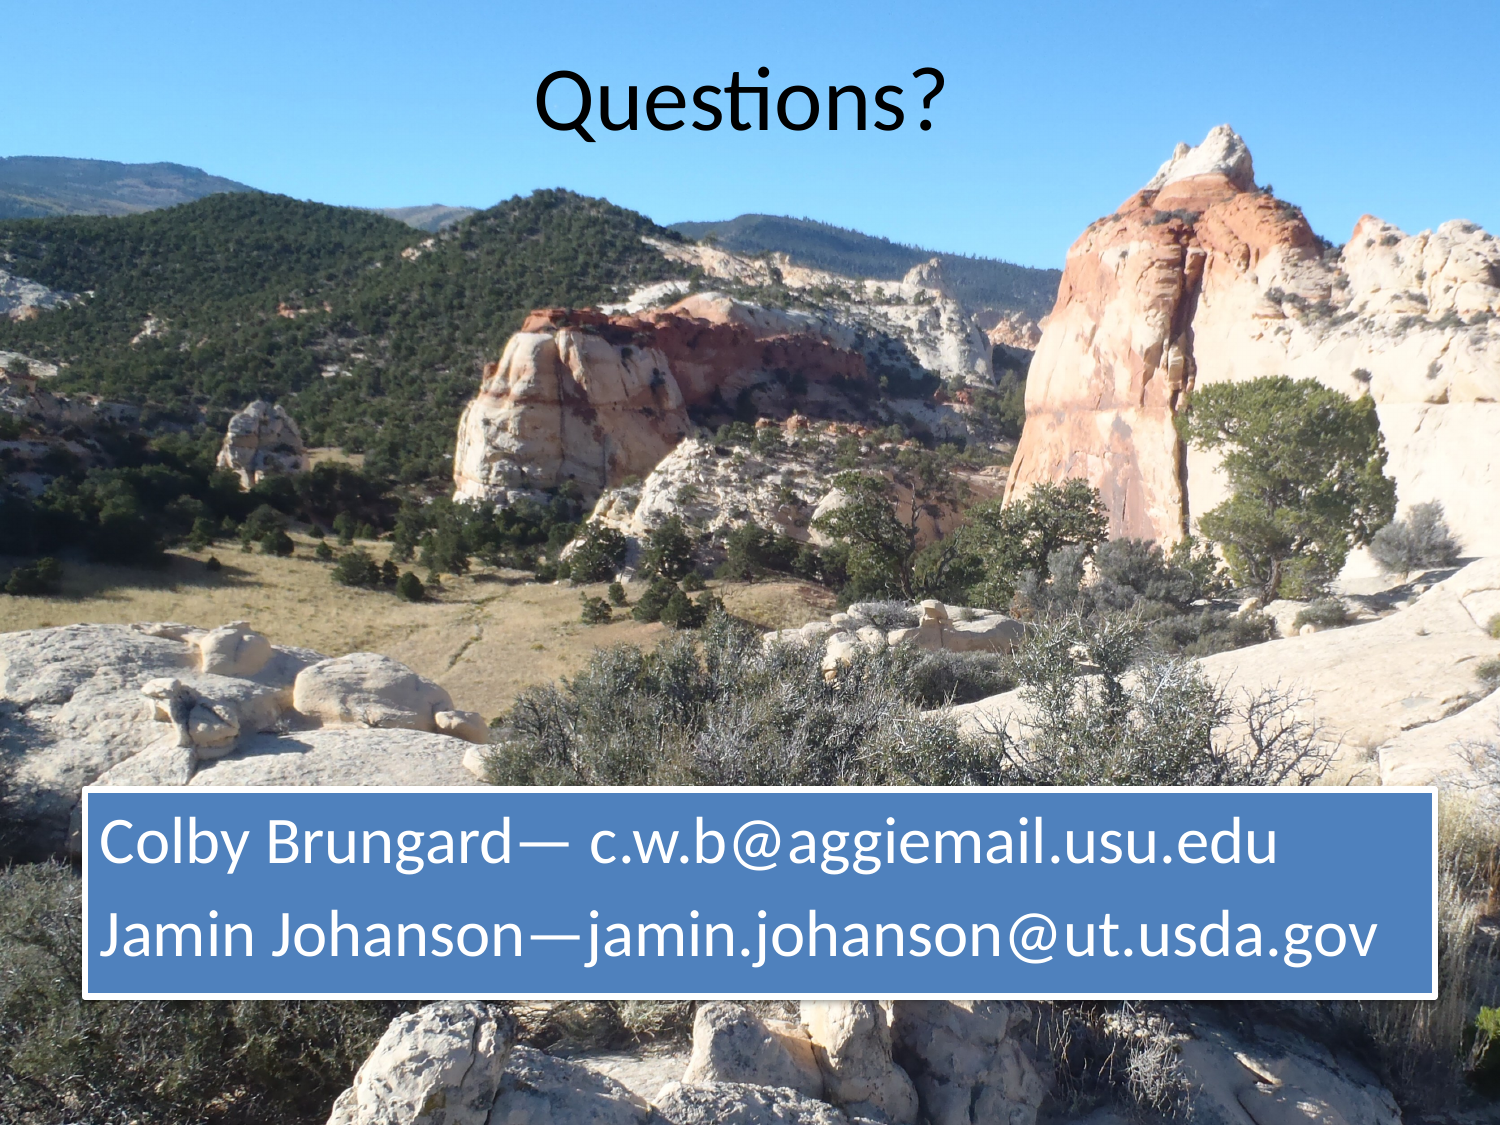

# Questions?
Colby Brungard— c.w.b@aggiemail.usu.edu
Jamin Johanson—jamin.johanson@ut.usda.gov